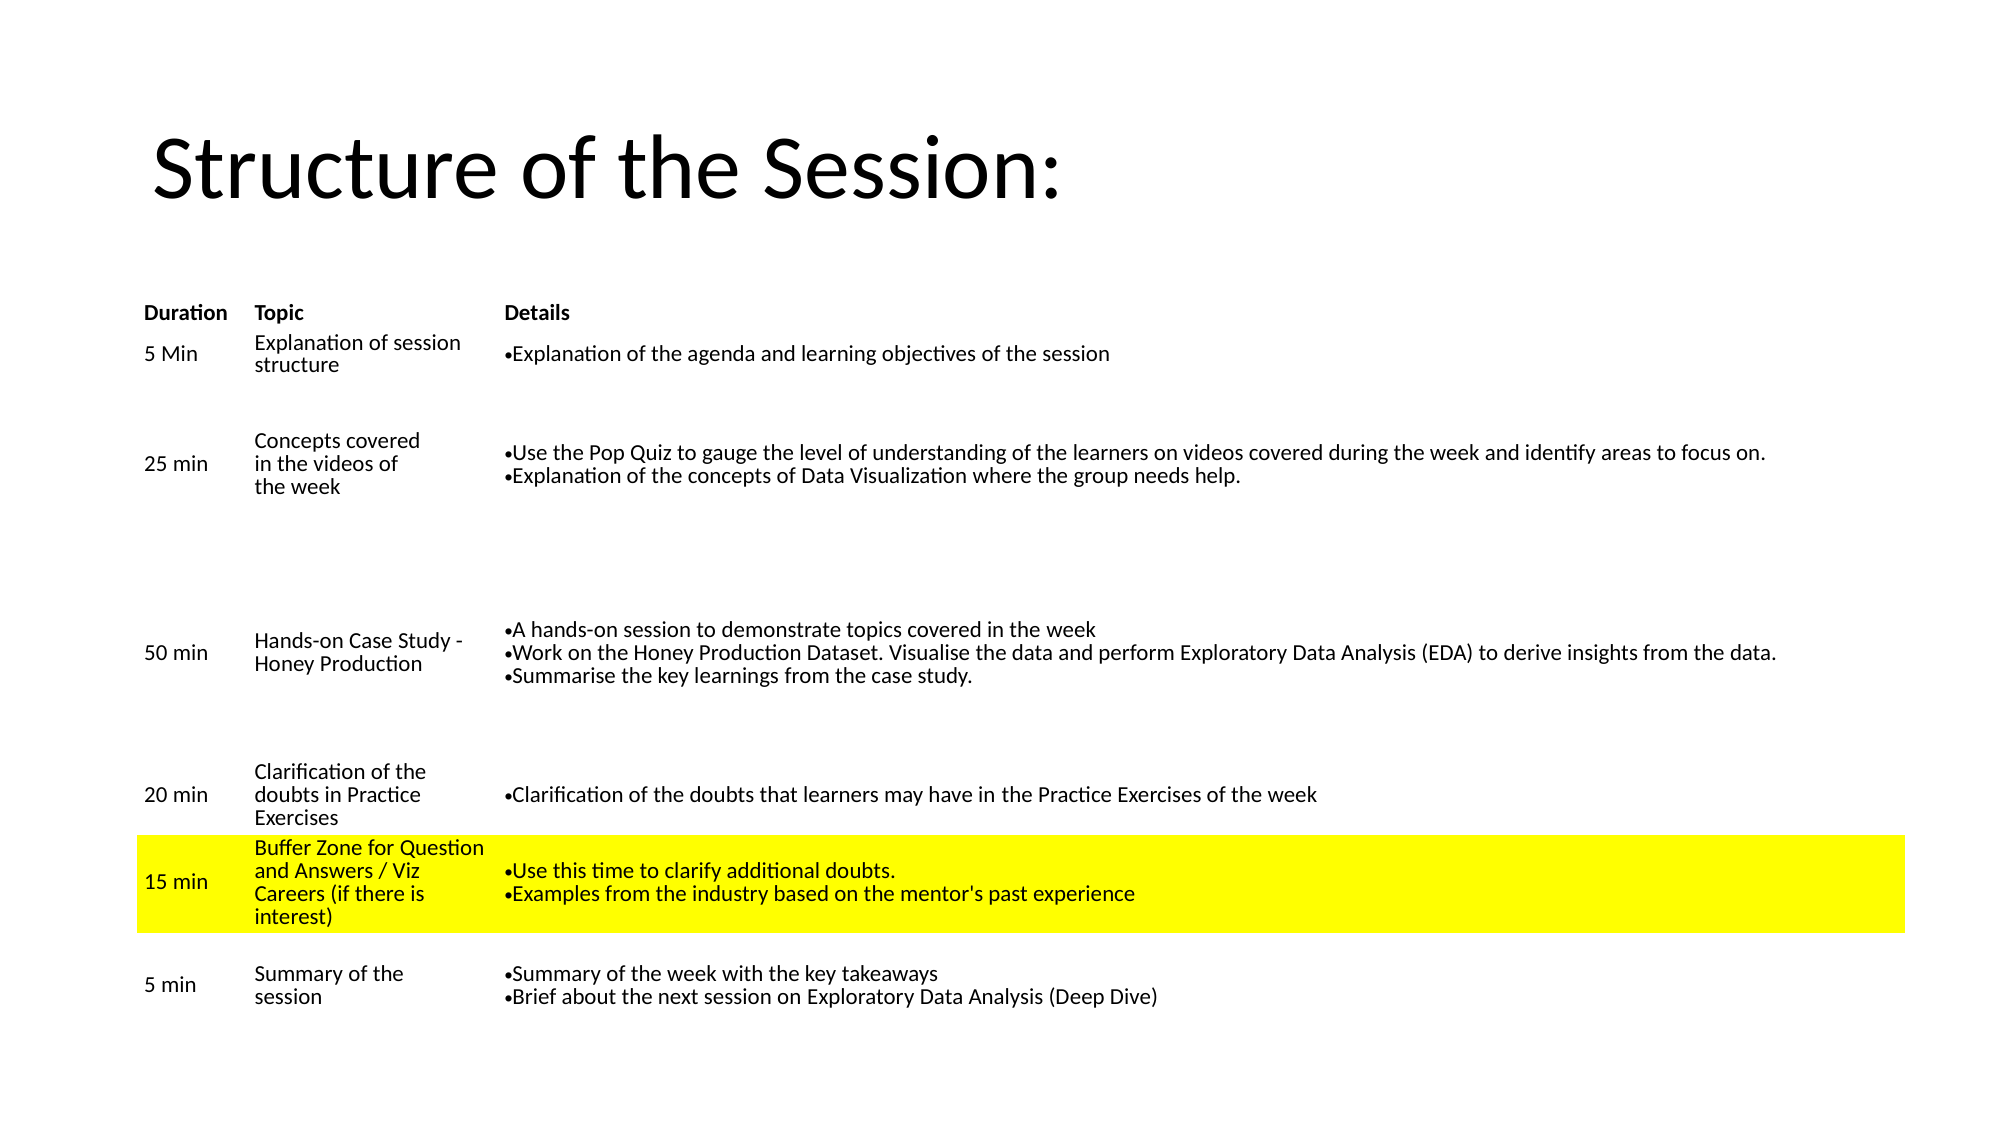

# Structure of the Session:
| Duration | Topic | Details |
| --- | --- | --- |
| 5 Min | Explanation of session structure | Explanation of the agenda and learning objectives of the session |
| 25 min | Concepts covered  in the videos of  the week | Use the Pop Quiz to gauge the level of understanding of the learners on videos covered during the week and identify areas to focus on. Explanation of the concepts of Data Visualization where the group needs help. |
| 50 min | Hands-on Case Study - Honey Production | A hands-on session to demonstrate topics covered in the week Work on the Honey Production Dataset. Visualise the data and perform Exploratory Data Analysis (EDA) to derive insights from the data. Summarise the key learnings from the case study. |
| 20 min | Clarification of the doubts in Practice Exercises | Clarification of the doubts that learners may have in the Practice Exercises of the week |
| 15 min | Buffer Zone for Question and Answers / Viz Careers (if there is interest) | Use this time to clarify additional doubts. Examples from the industry based on the mentor's past experience |
| 5 min | Summary of the  session | Summary of the week with the key takeaways Brief about the next session on Exploratory Data Analysis (Deep Dive) |